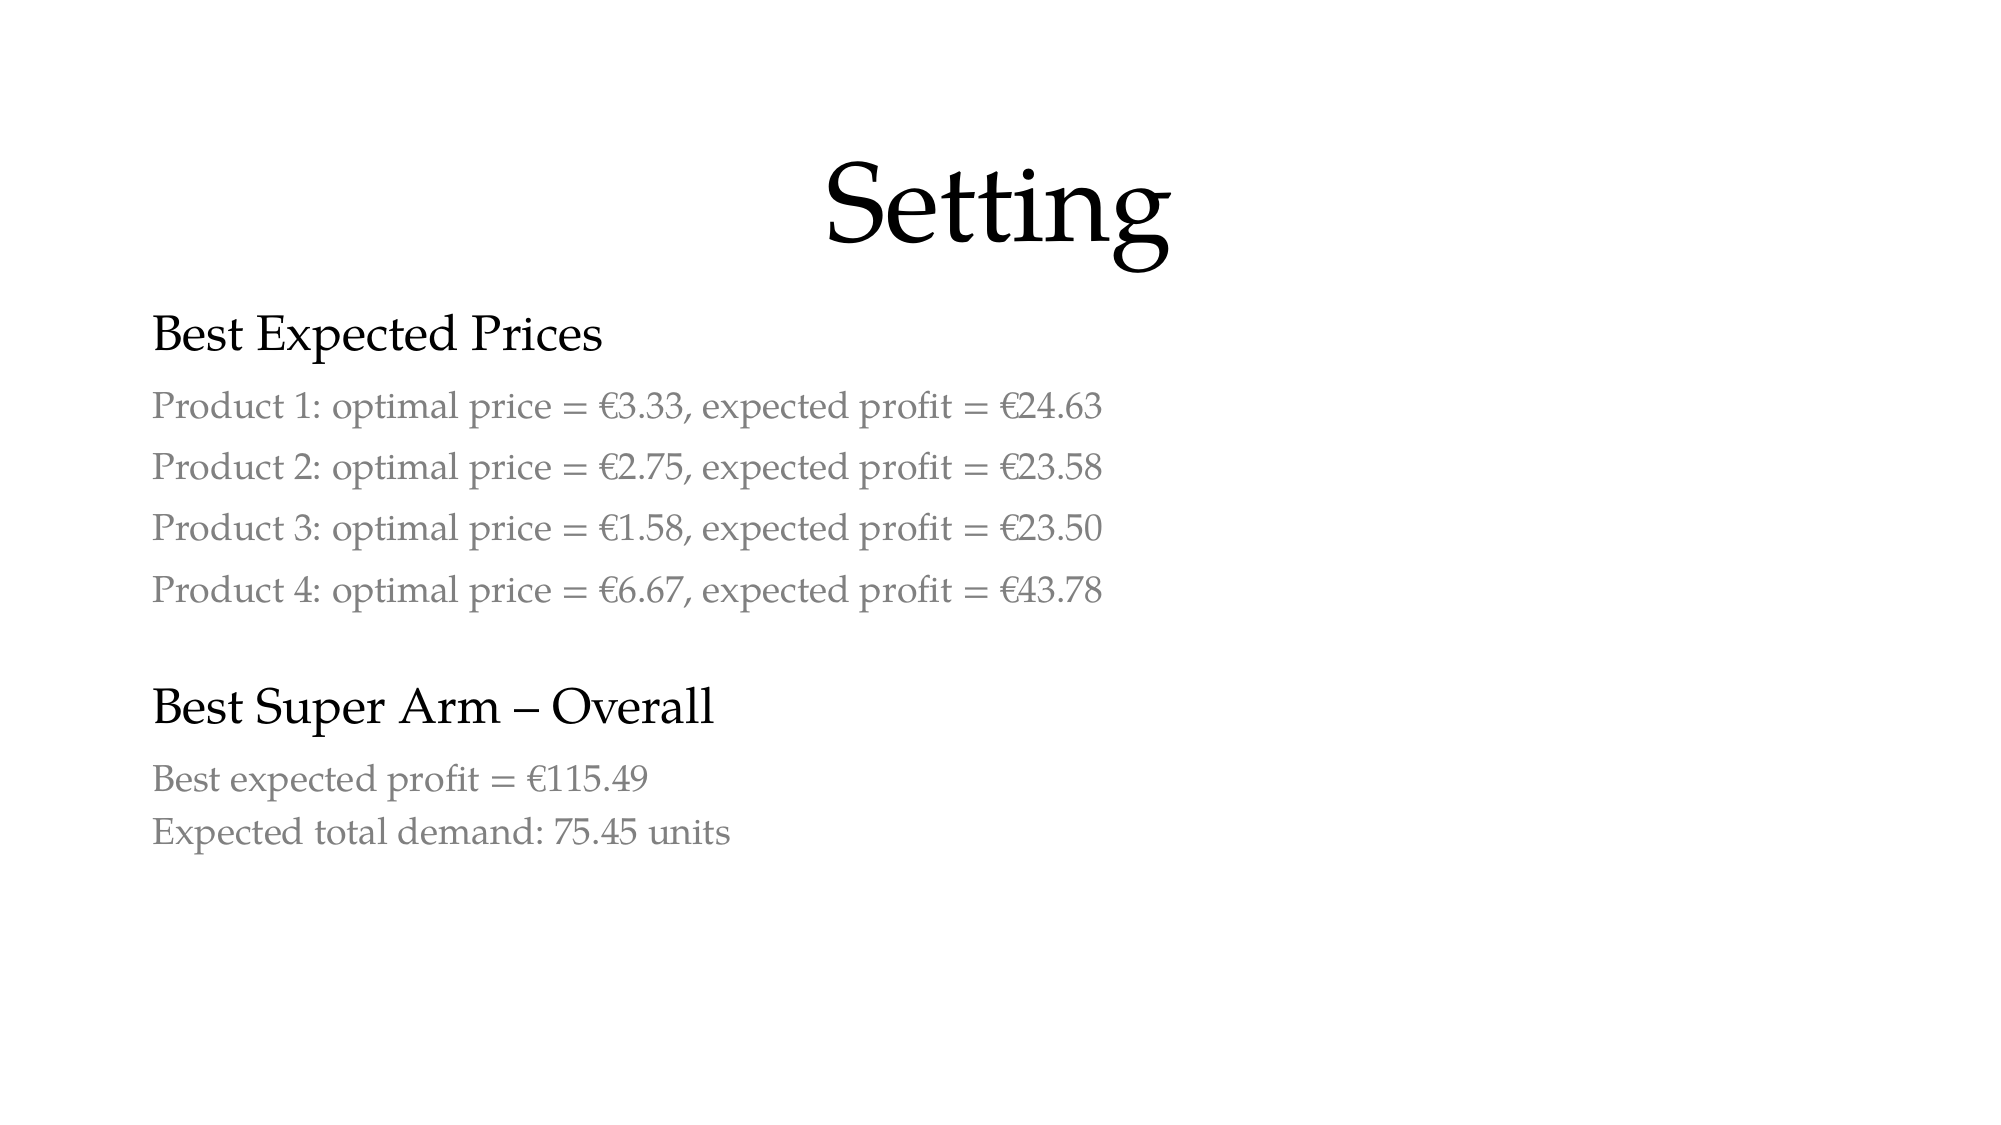

# Setting
Best Expected Prices
Product 1: optimal price = €3.33, expected profit = €24.63
Product 2: optimal price = €2.75, expected profit = €23.58
Product 3: optimal price = €1.58, expected profit = €23.50
Product 4: optimal price = €6.67, expected profit = €43.78

Best Super Arm – Overall
Best expected profit = €115.49
Expected total demand: 75.45 units